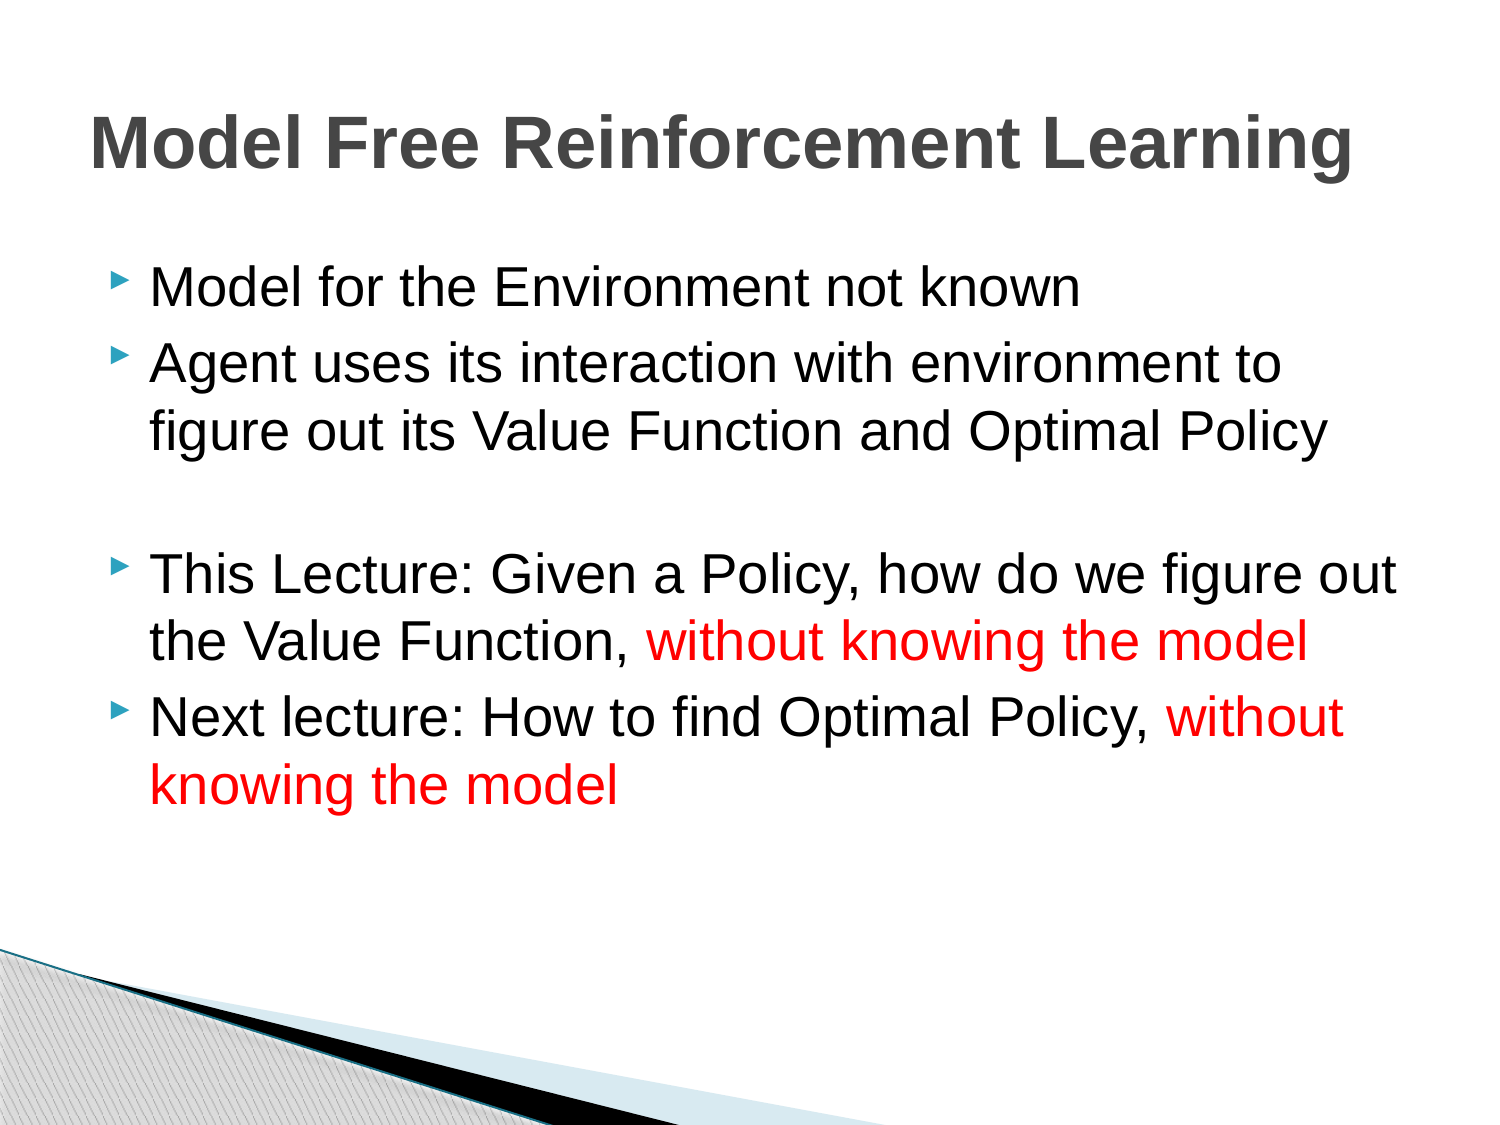

# Model Free Reinforcement Learning
Model for the Environment not known
Agent uses its interaction with environment to figure out its Value Function and Optimal Policy
This Lecture: Given a Policy, how do we figure out the Value Function, without knowing the model
Next lecture: How to find Optimal Policy, without knowing the model